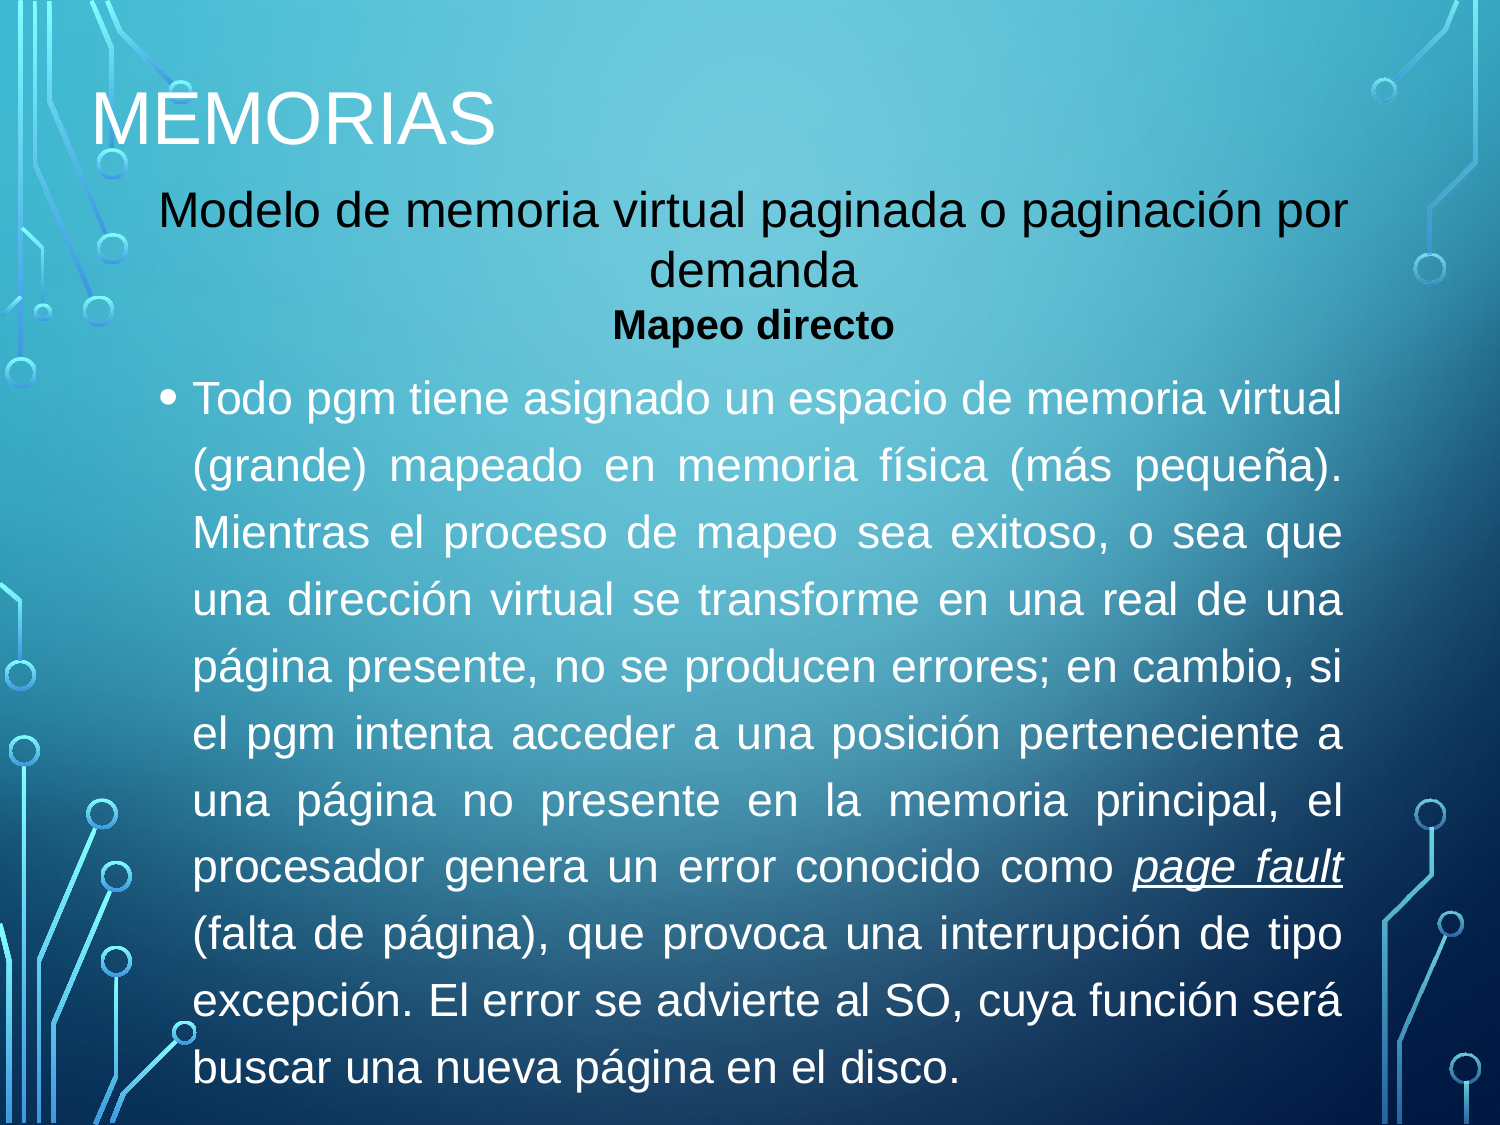

# Memorias
Modelo de memoria virtual paginada o paginación por demanda
Mapeo directo
Todo pgm tiene asignado un espacio de memoria virtual (grande) mapeado en memoria física (más pequeña). Mientras el proceso de mapeo sea exitoso, o sea que una dirección virtual se transforme en una real de una página presente, no se producen errores; en cambio, si el pgm intenta acceder a una posición perteneciente a una página no presente en la memoria principal, el procesador genera un error conocido como page fault (falta de página), que provoca una interrupción de tipo excepción. El error se advierte al SO, cuya función será buscar una nueva página en el disco.